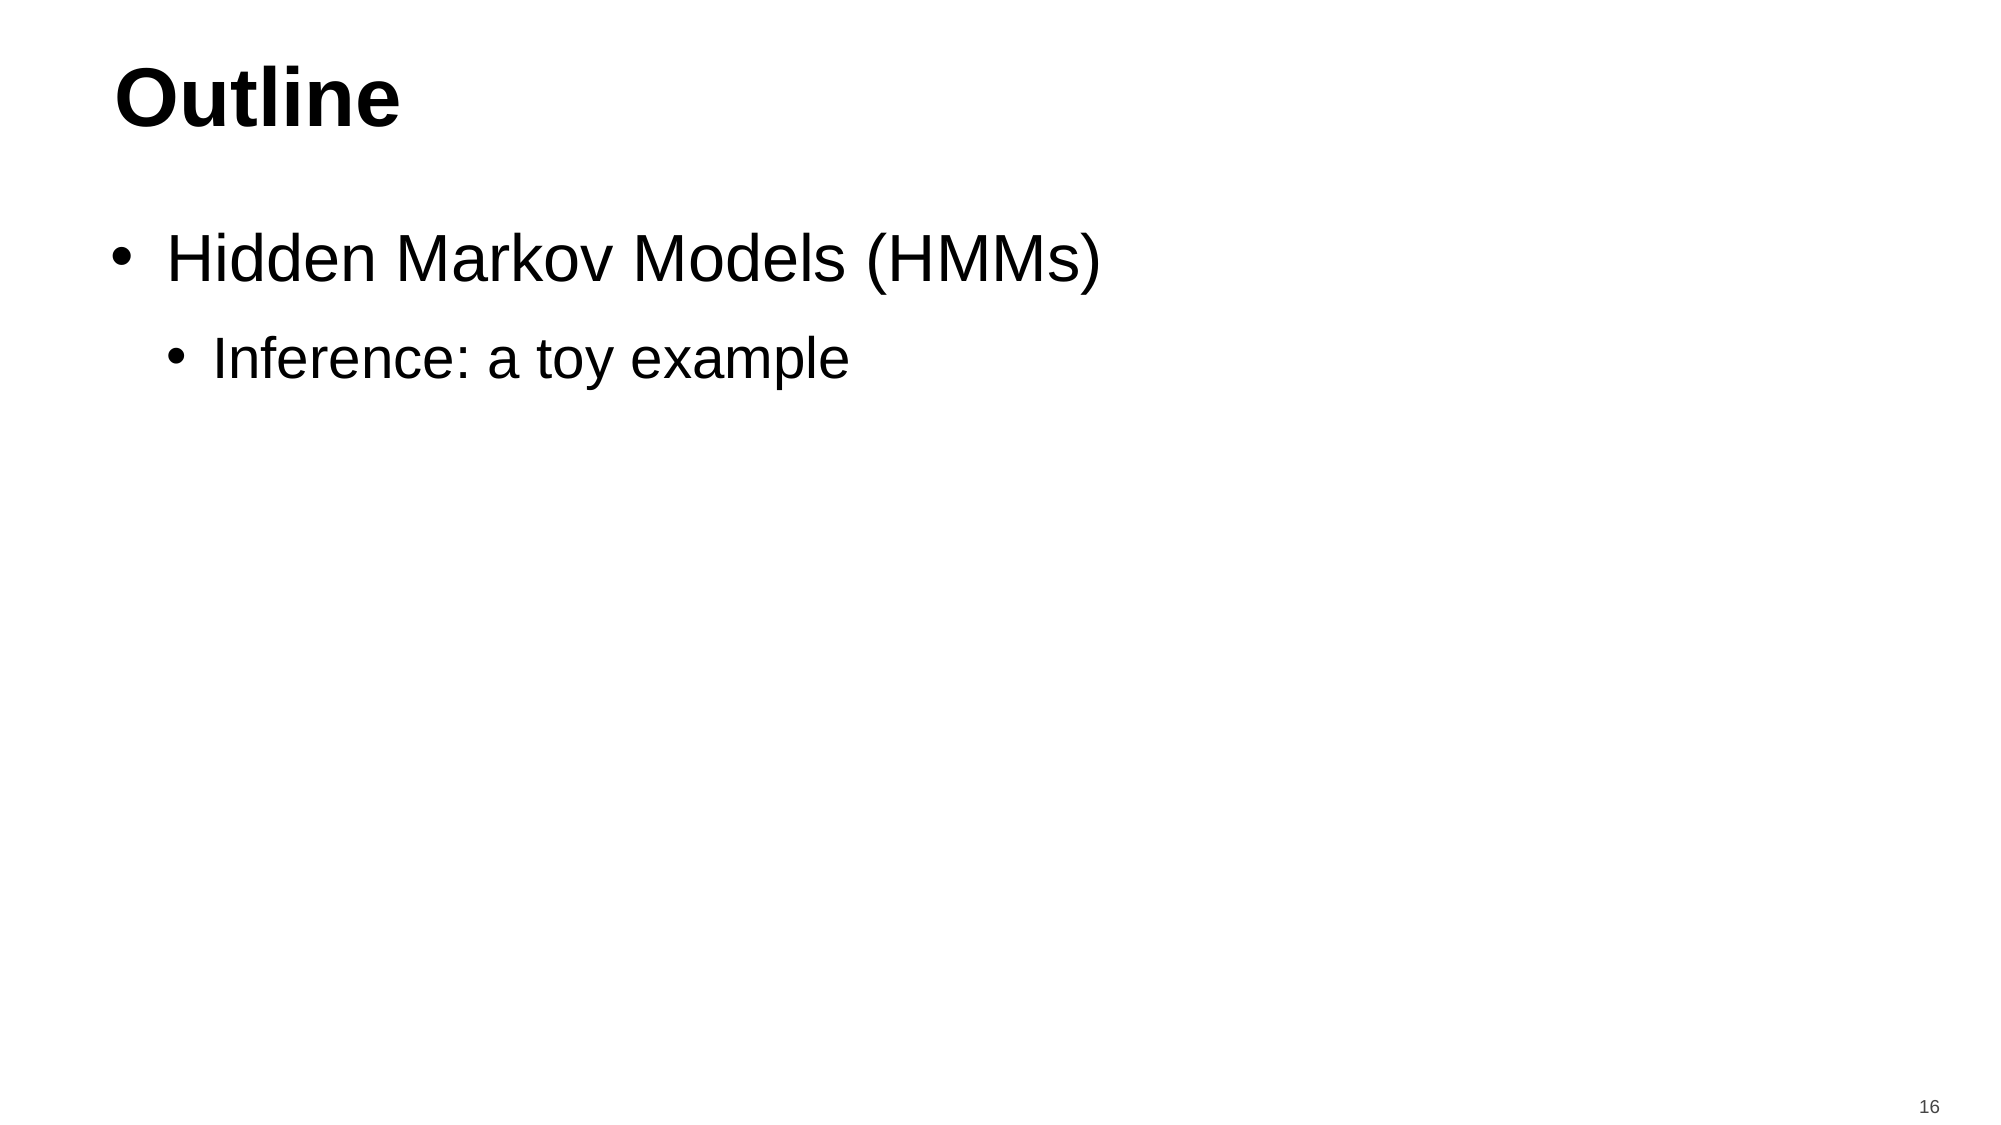

# Outline
Hidden Markov Models (HMMs)
Inference: a toy example

16